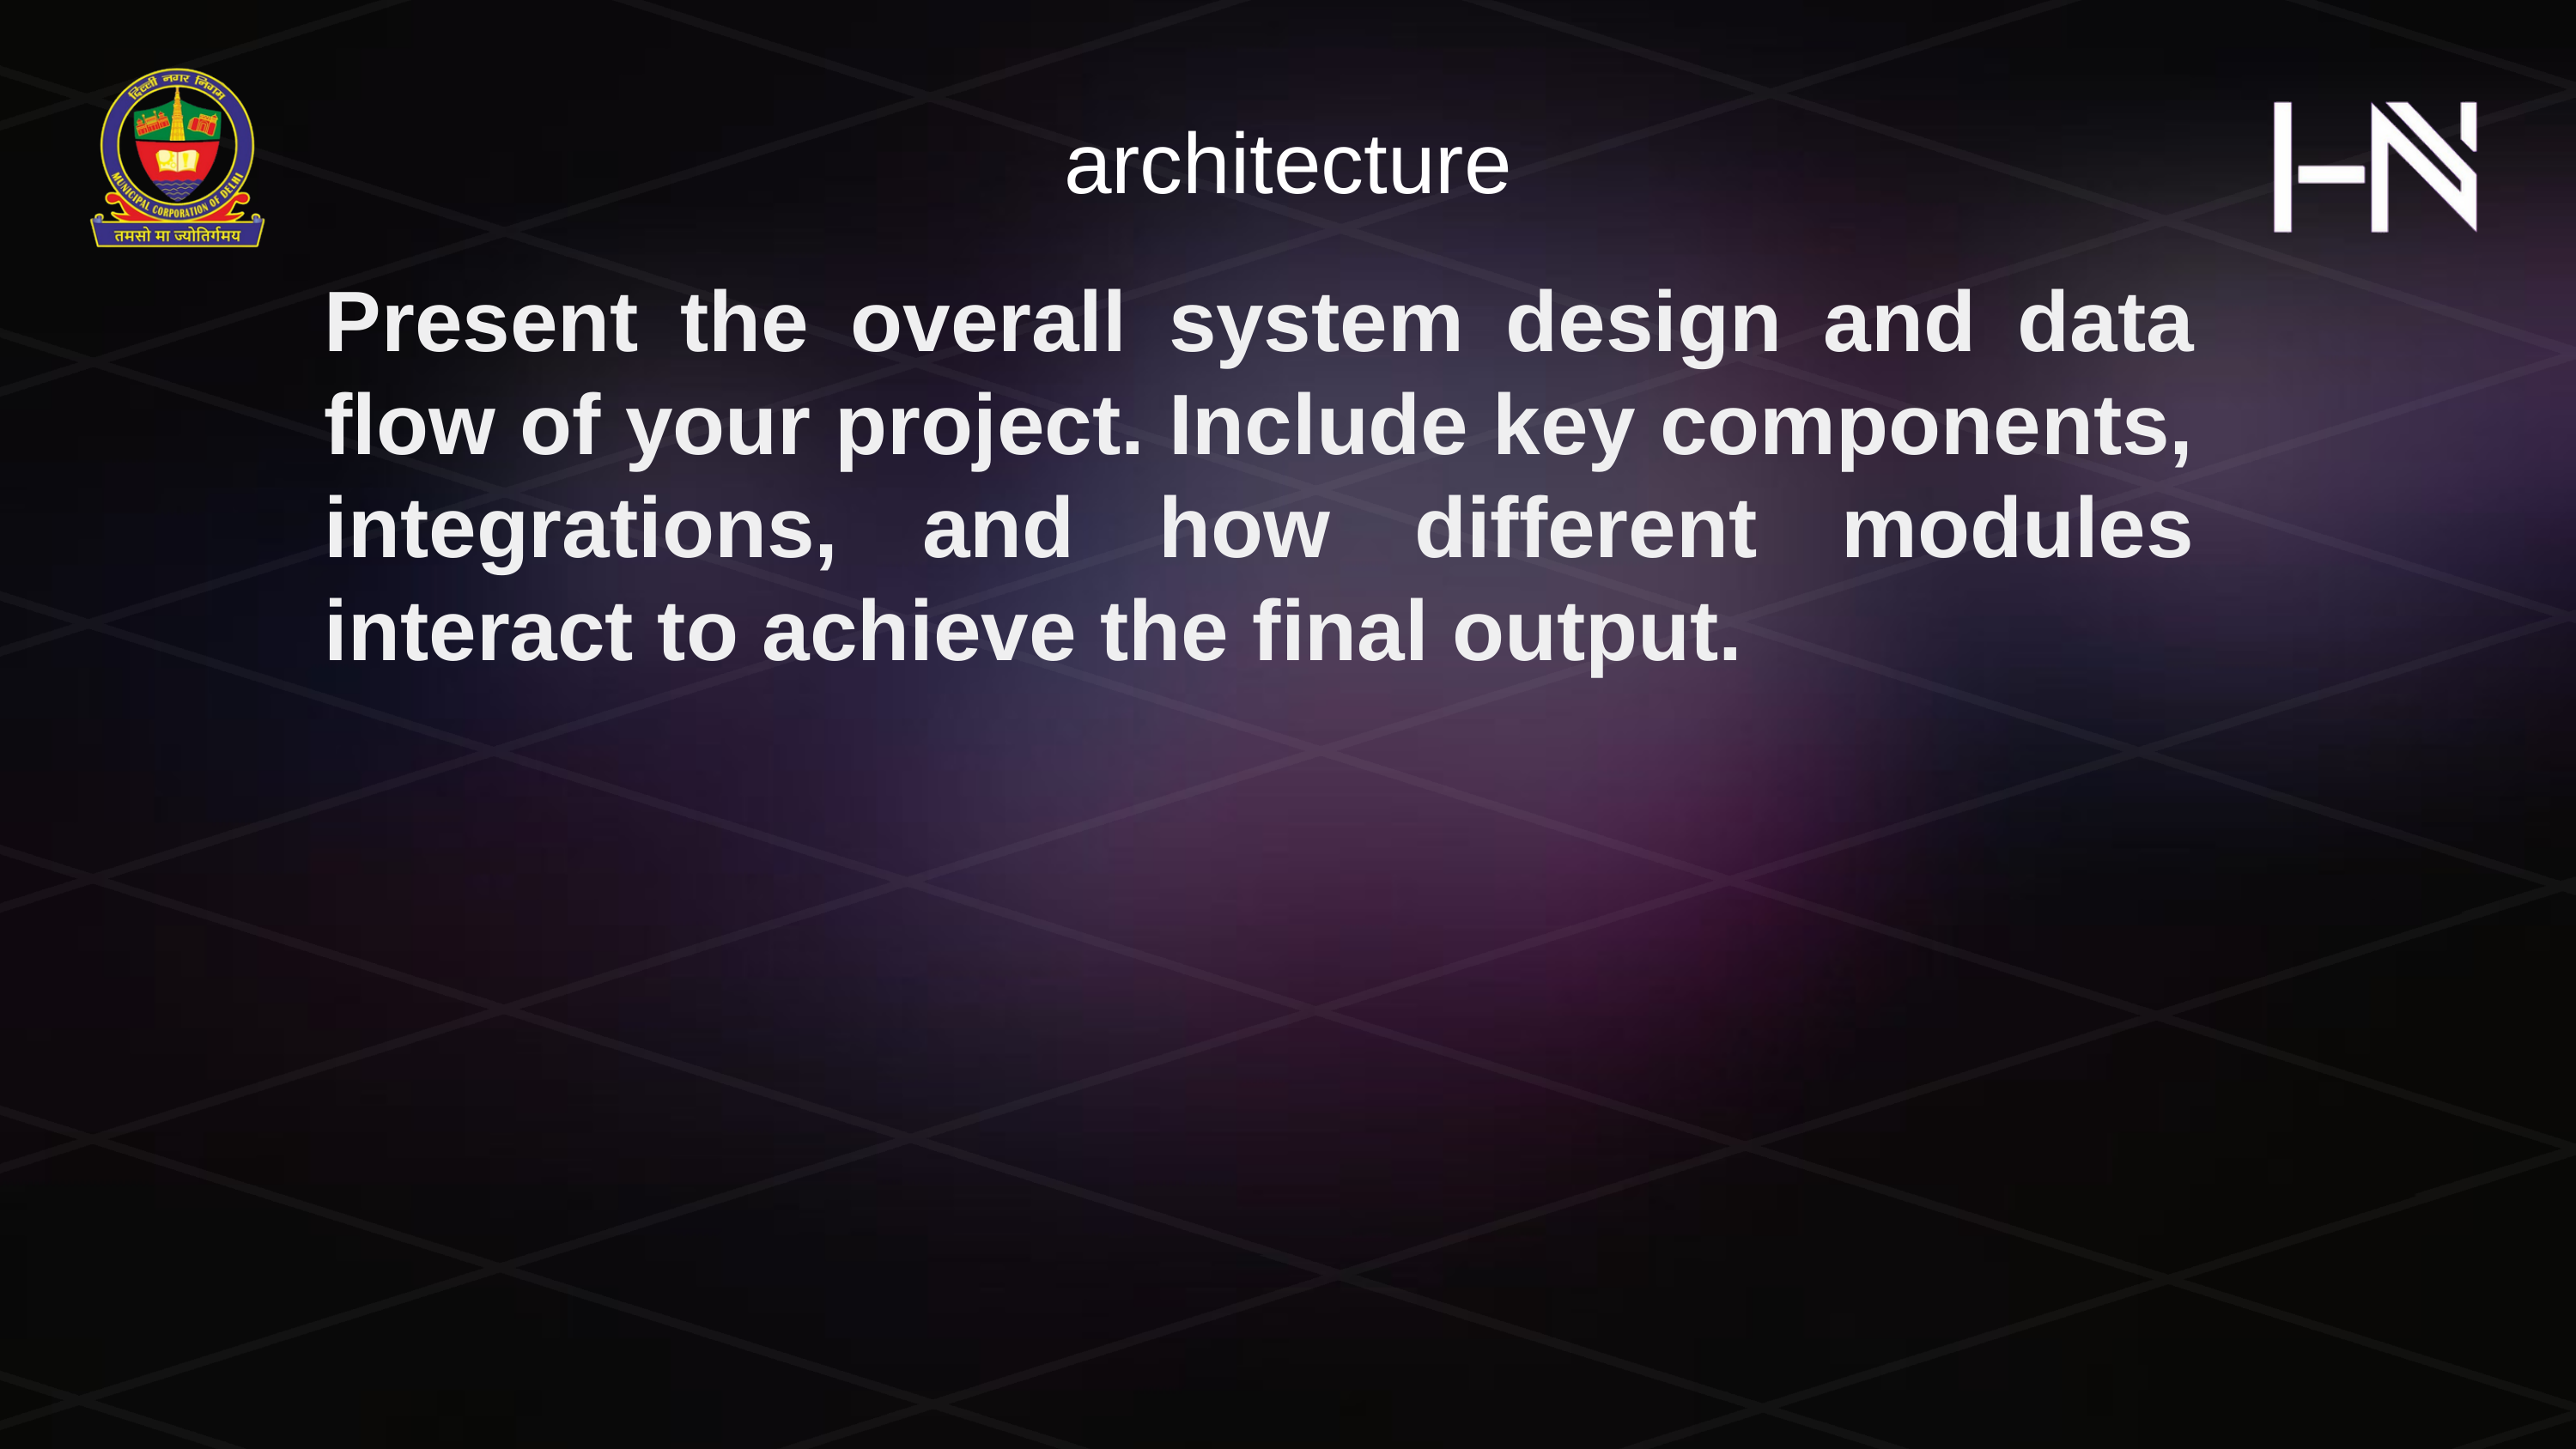

architecture
Present the overall system design and data flow of your project. Include key components, integrations, and how different modules interact to achieve the final output.